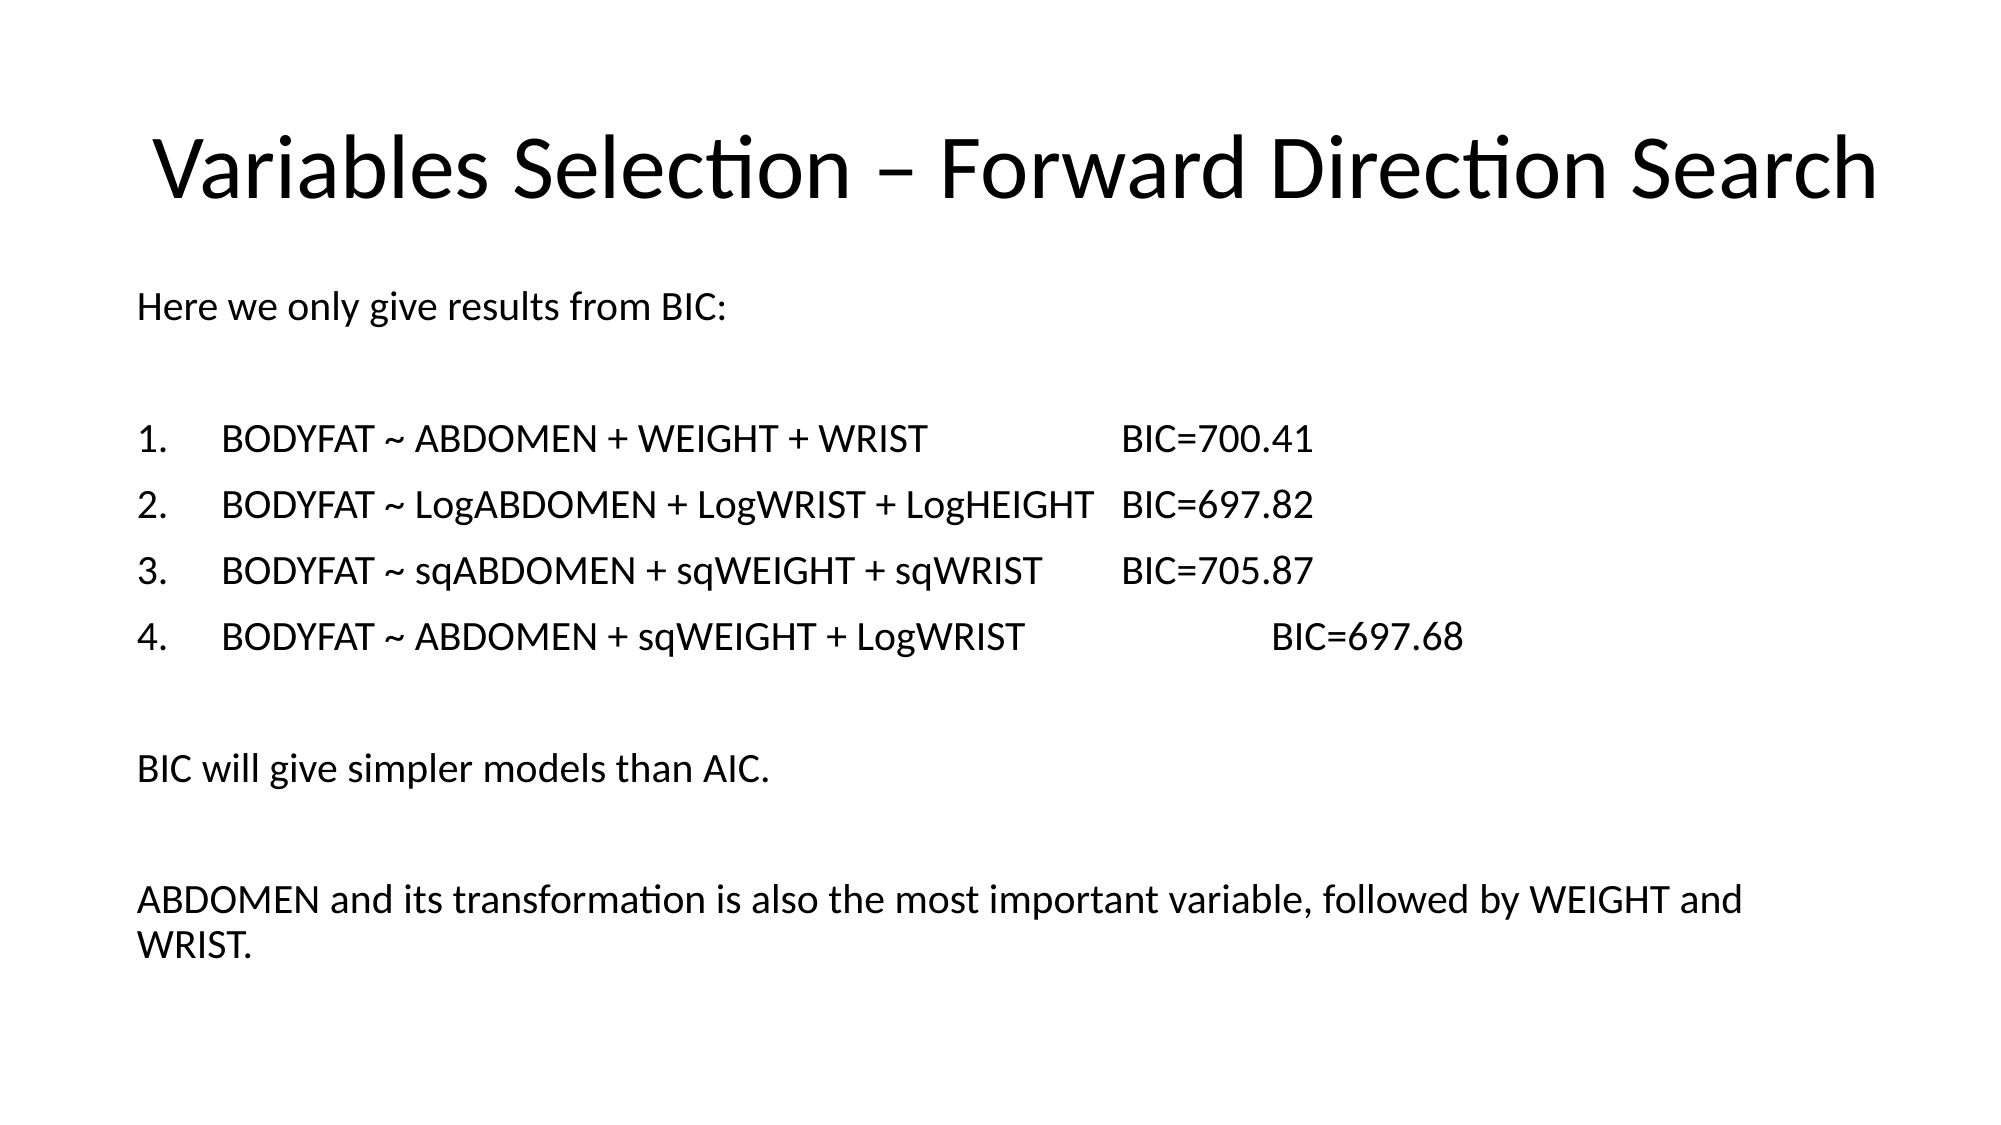

# Variables Selection – Forward Direction Search
Here we only give results from BIC:

BODYFAT ~ ABDOMEN + WEIGHT + WRIST		BIC=700.41
BODYFAT ~ LogABDOMEN + LogWRIST + LogHEIGHT	BIC=697.82
BODYFAT ~ sqABDOMEN + sqWEIGHT + sqWRIST	BIC=705.87
BODYFAT ~ ABDOMEN + sqWEIGHT + LogWRIST		BIC=697.68

BIC will give simpler models than AIC.

ABDOMEN and its transformation is also the most important variable, followed by WEIGHT and WRIST.